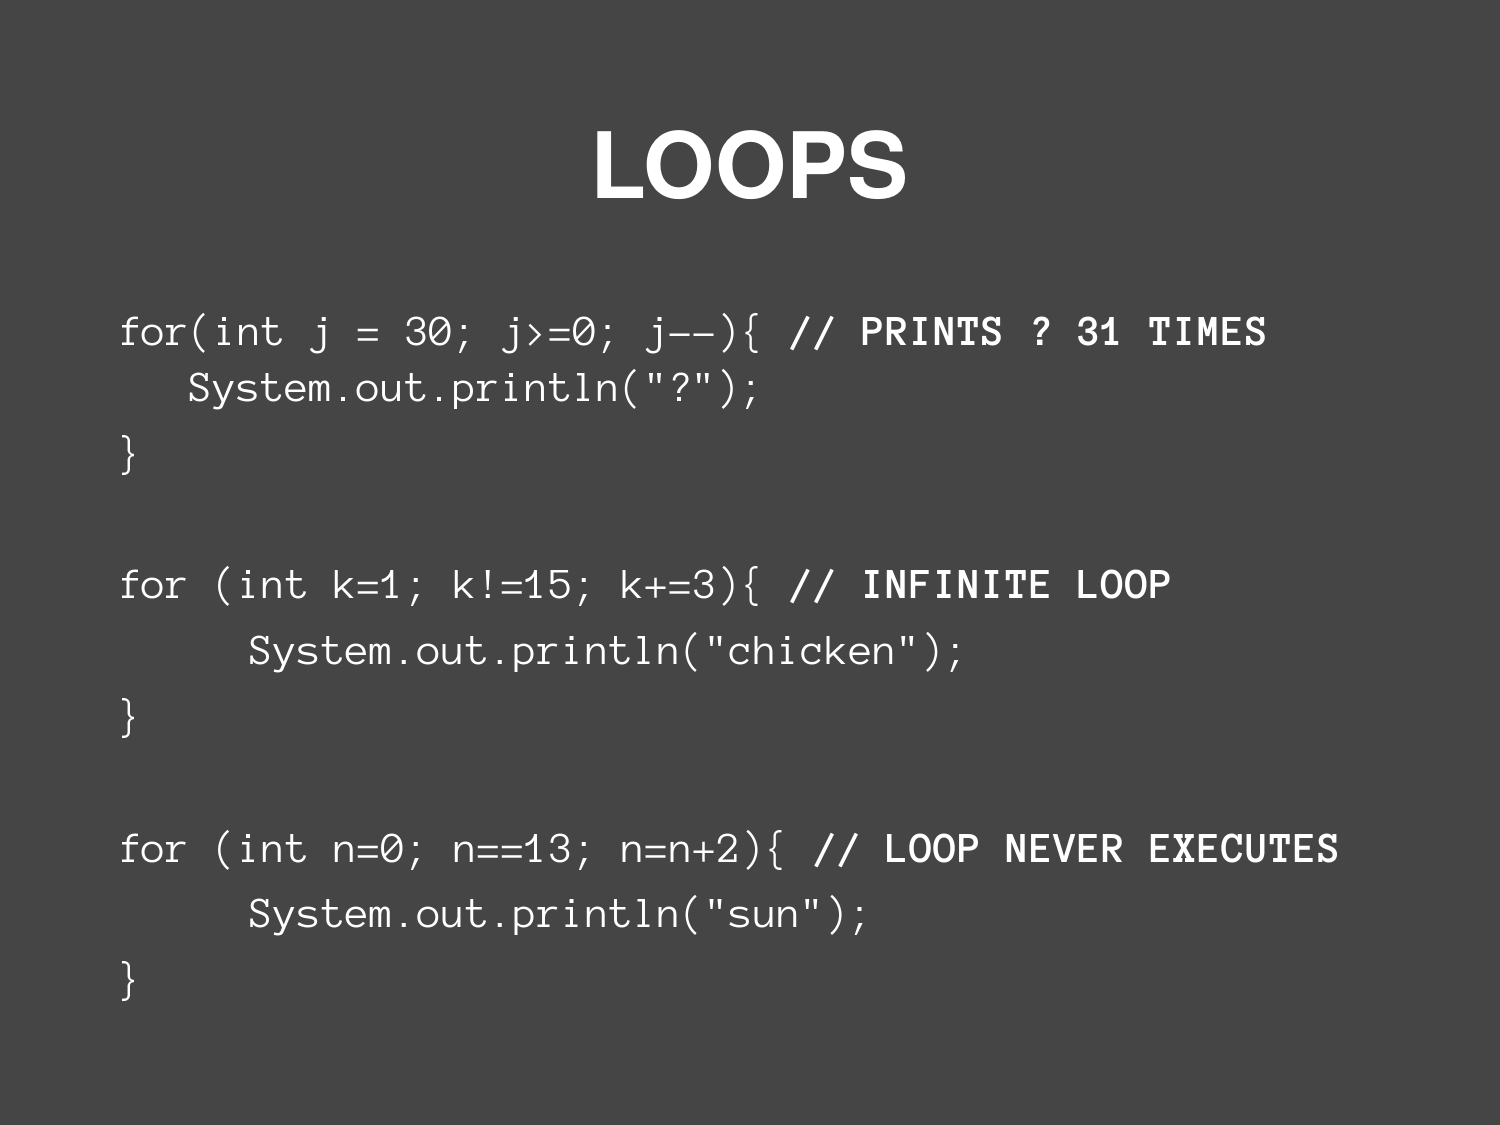

# Loops
for(int j = 30; j>=0; j--){ // PRINTS ? 31 TIMES
System.out.println("?");
}

for (int k=1; k!=15; k+=3){ // INFINITE LOOP
	System.out.println("chicken");
}

for (int n=0; n==13; n=n+2){ // LOOP NEVER EXECUTES
	System.out.println("sun");
}